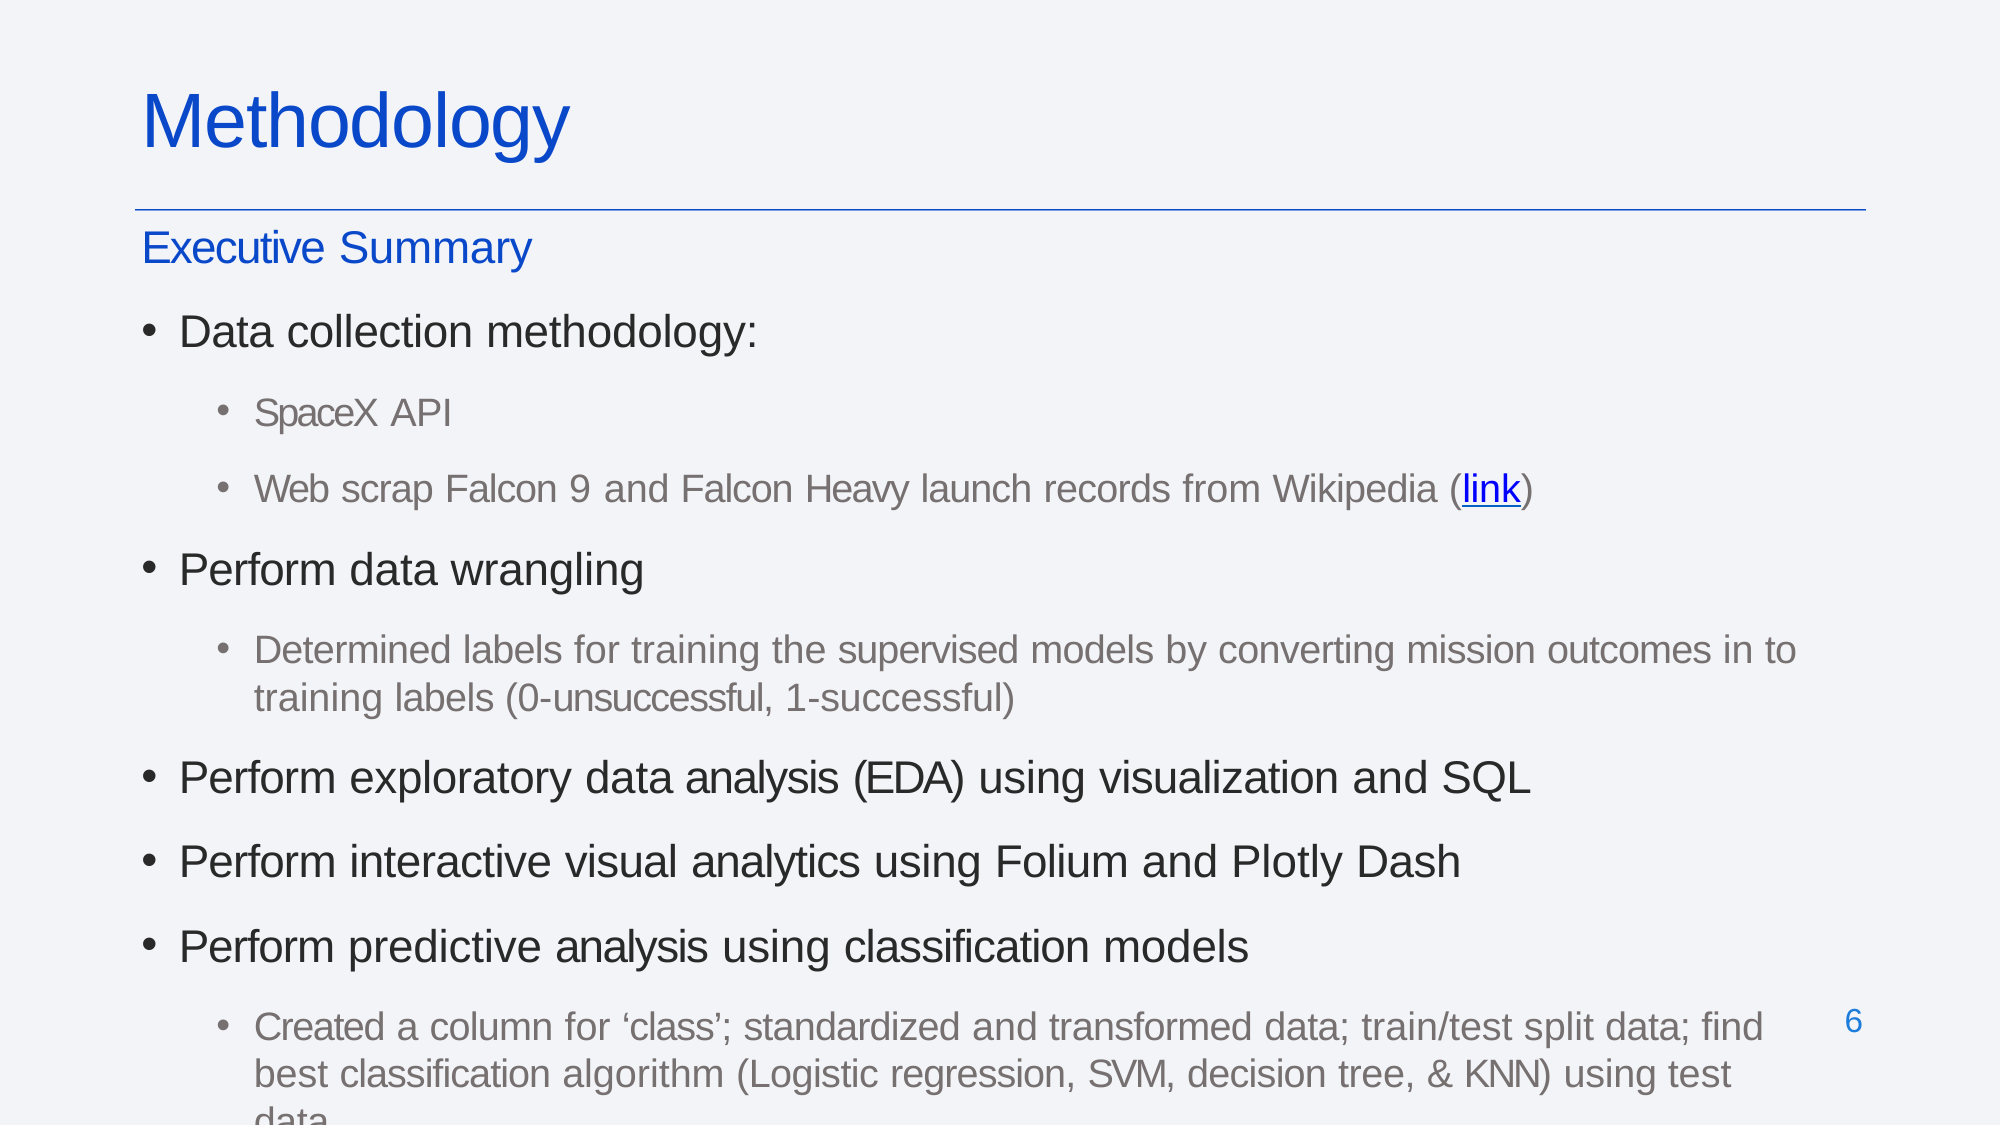

# Methodology
Executive Summary
Data collection methodology:
SpaceX API
Web scrap Falcon 9 and Falcon Heavy launch records from Wikipedia (link)
Perform data wrangling
Determined labels for training the supervised models by converting mission outcomes in to training labels (0-unsuccessful, 1-successful)
Perform exploratory data analysis (EDA) using visualization and SQL
Perform interactive visual analytics using Folium and Plotly Dash
Perform predictive analysis using classification models
Created a column for ‘class’; standardized and transformed data; train/test split data; find best classification algorithm (Logistic regression, SVM, decision tree, & KNN) using test data
6